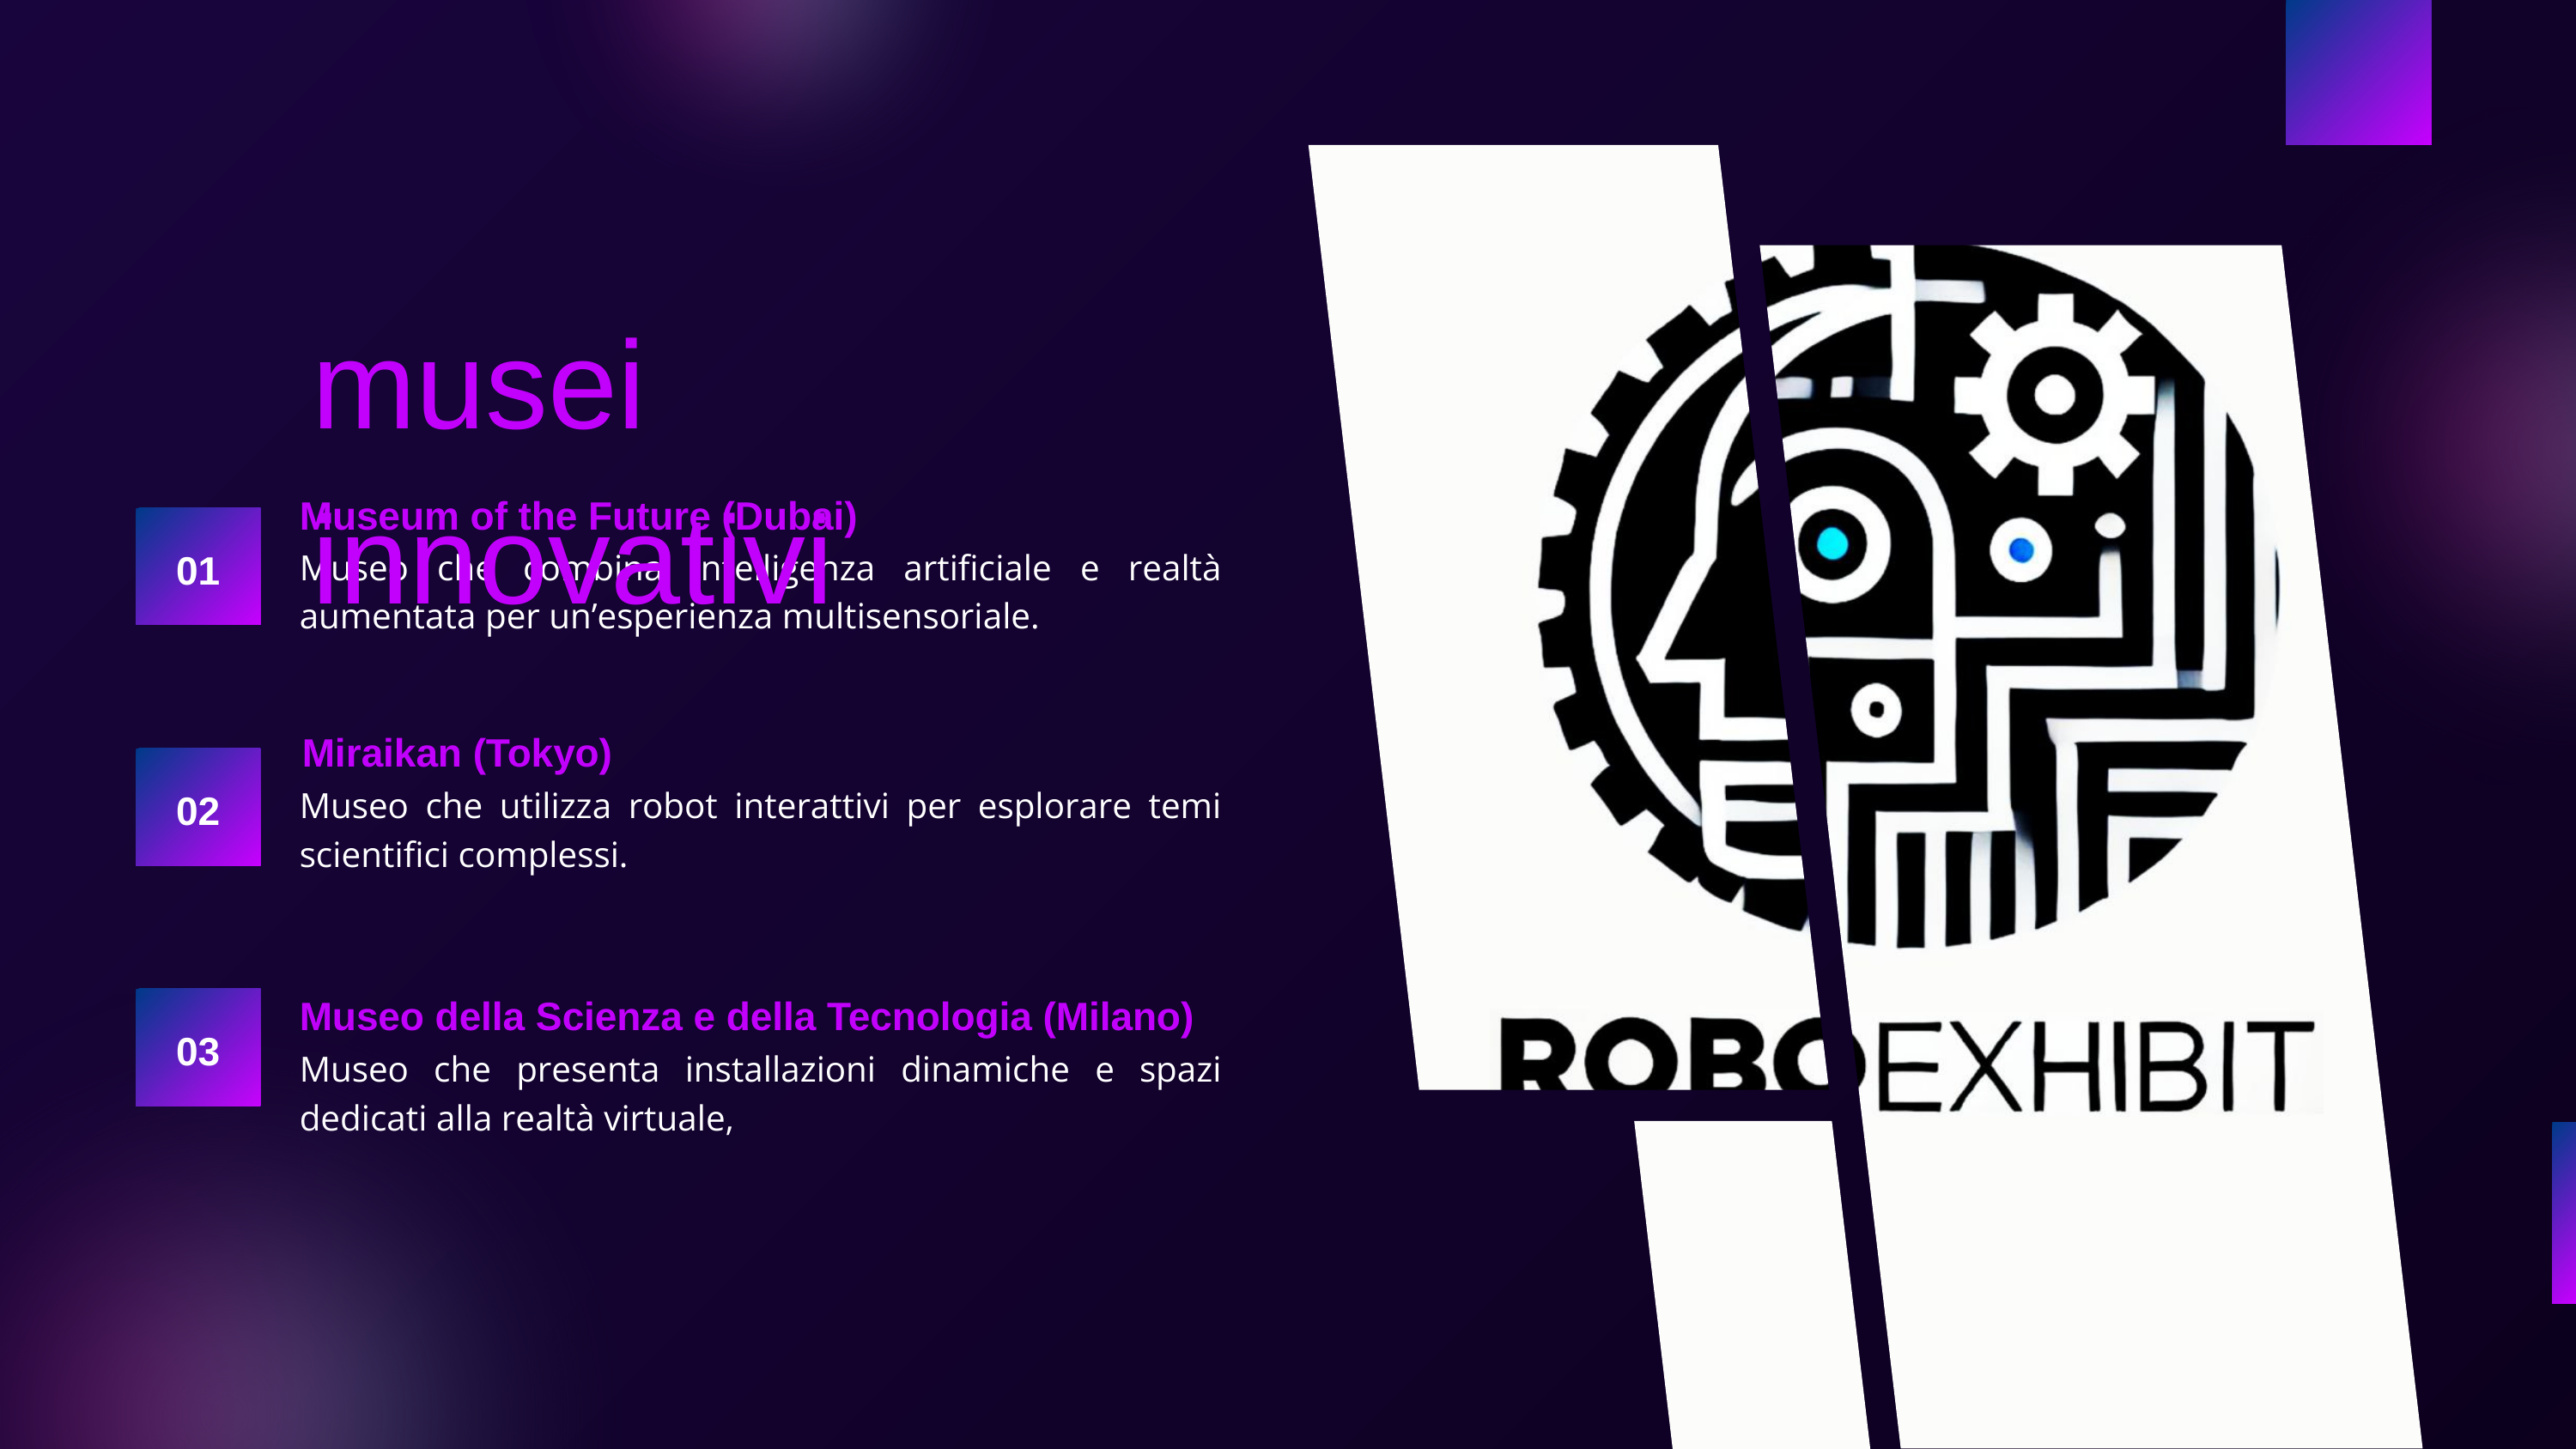

musei innovativi
Museum of the Future (Dubai)

01
Museo che combina intelligenza artificiale e realtà aumentata per un’esperienza multisensoriale.
Miraikan (Tokyo)

Museo che utilizza robot interattivi per esplorare temi scientifici complessi.
02
Museo della Scienza e della Tecnologia (Milano)

03
Museo che presenta installazioni dinamiche e spazi dedicati alla realtà virtuale,